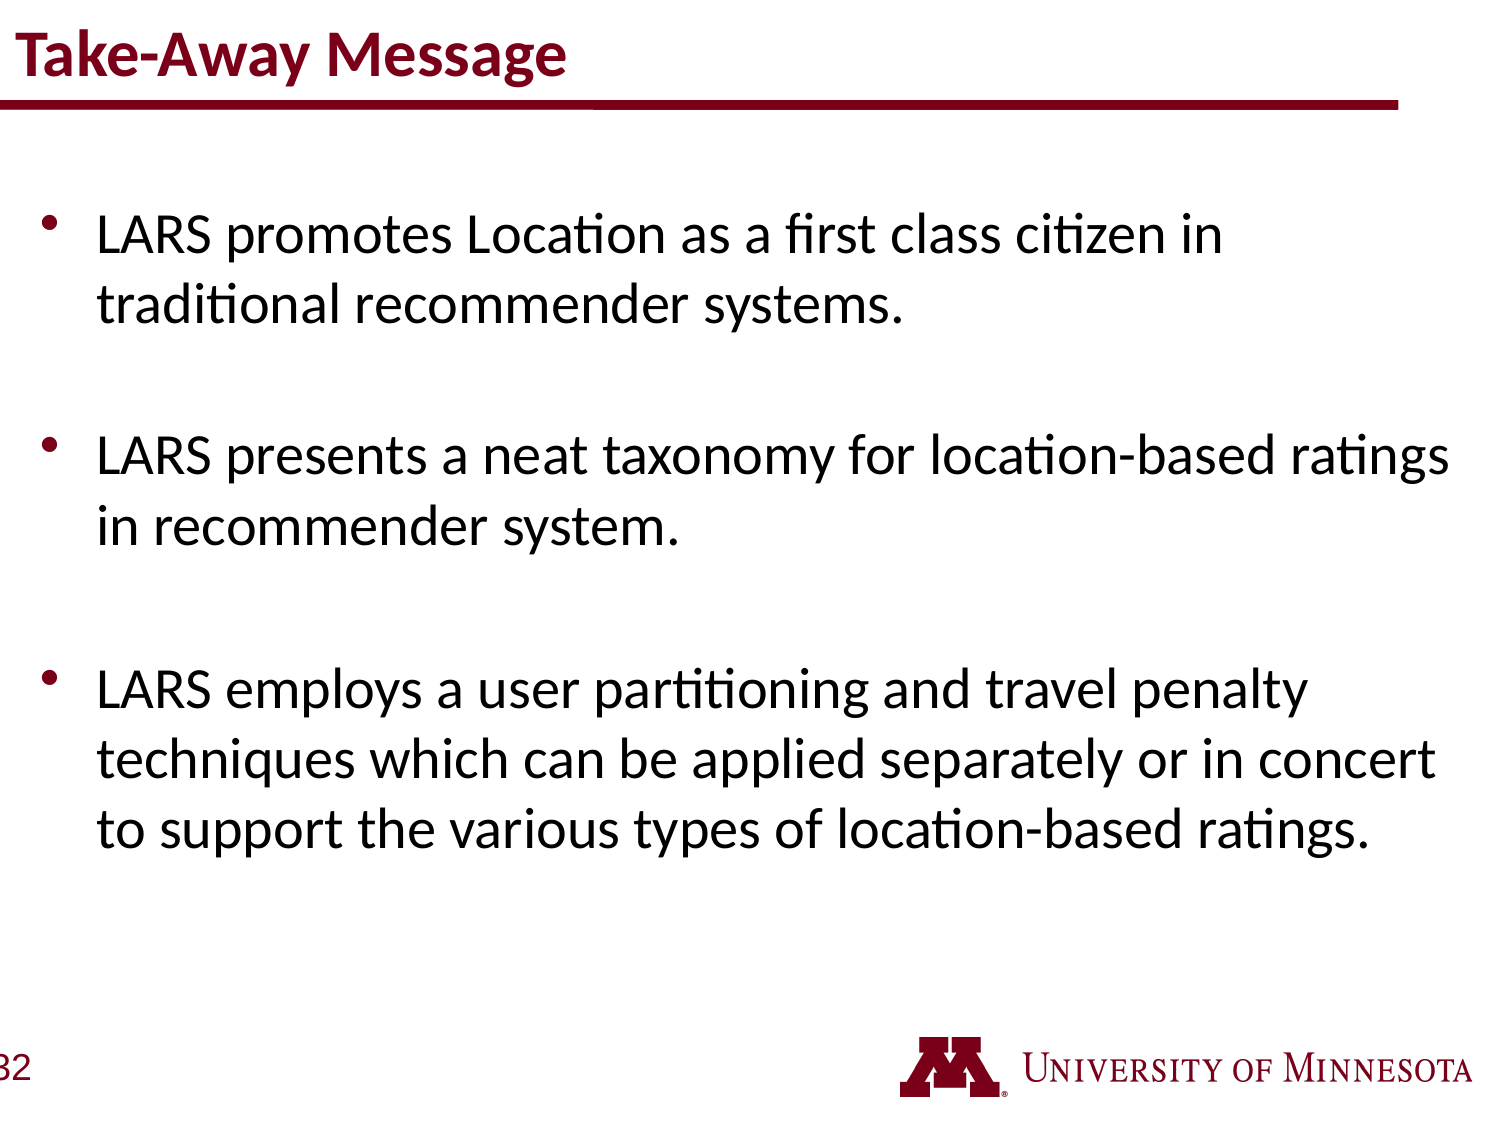

# Take-Away Message
LARS promotes Location as a first class citizen in traditional recommender systems.
LARS presents a neat taxonomy for location-based ratings in recommender system.

LARS employs a user partitioning and travel penalty techniques which can be applied separately or in concert to support the various types of location-based ratings.